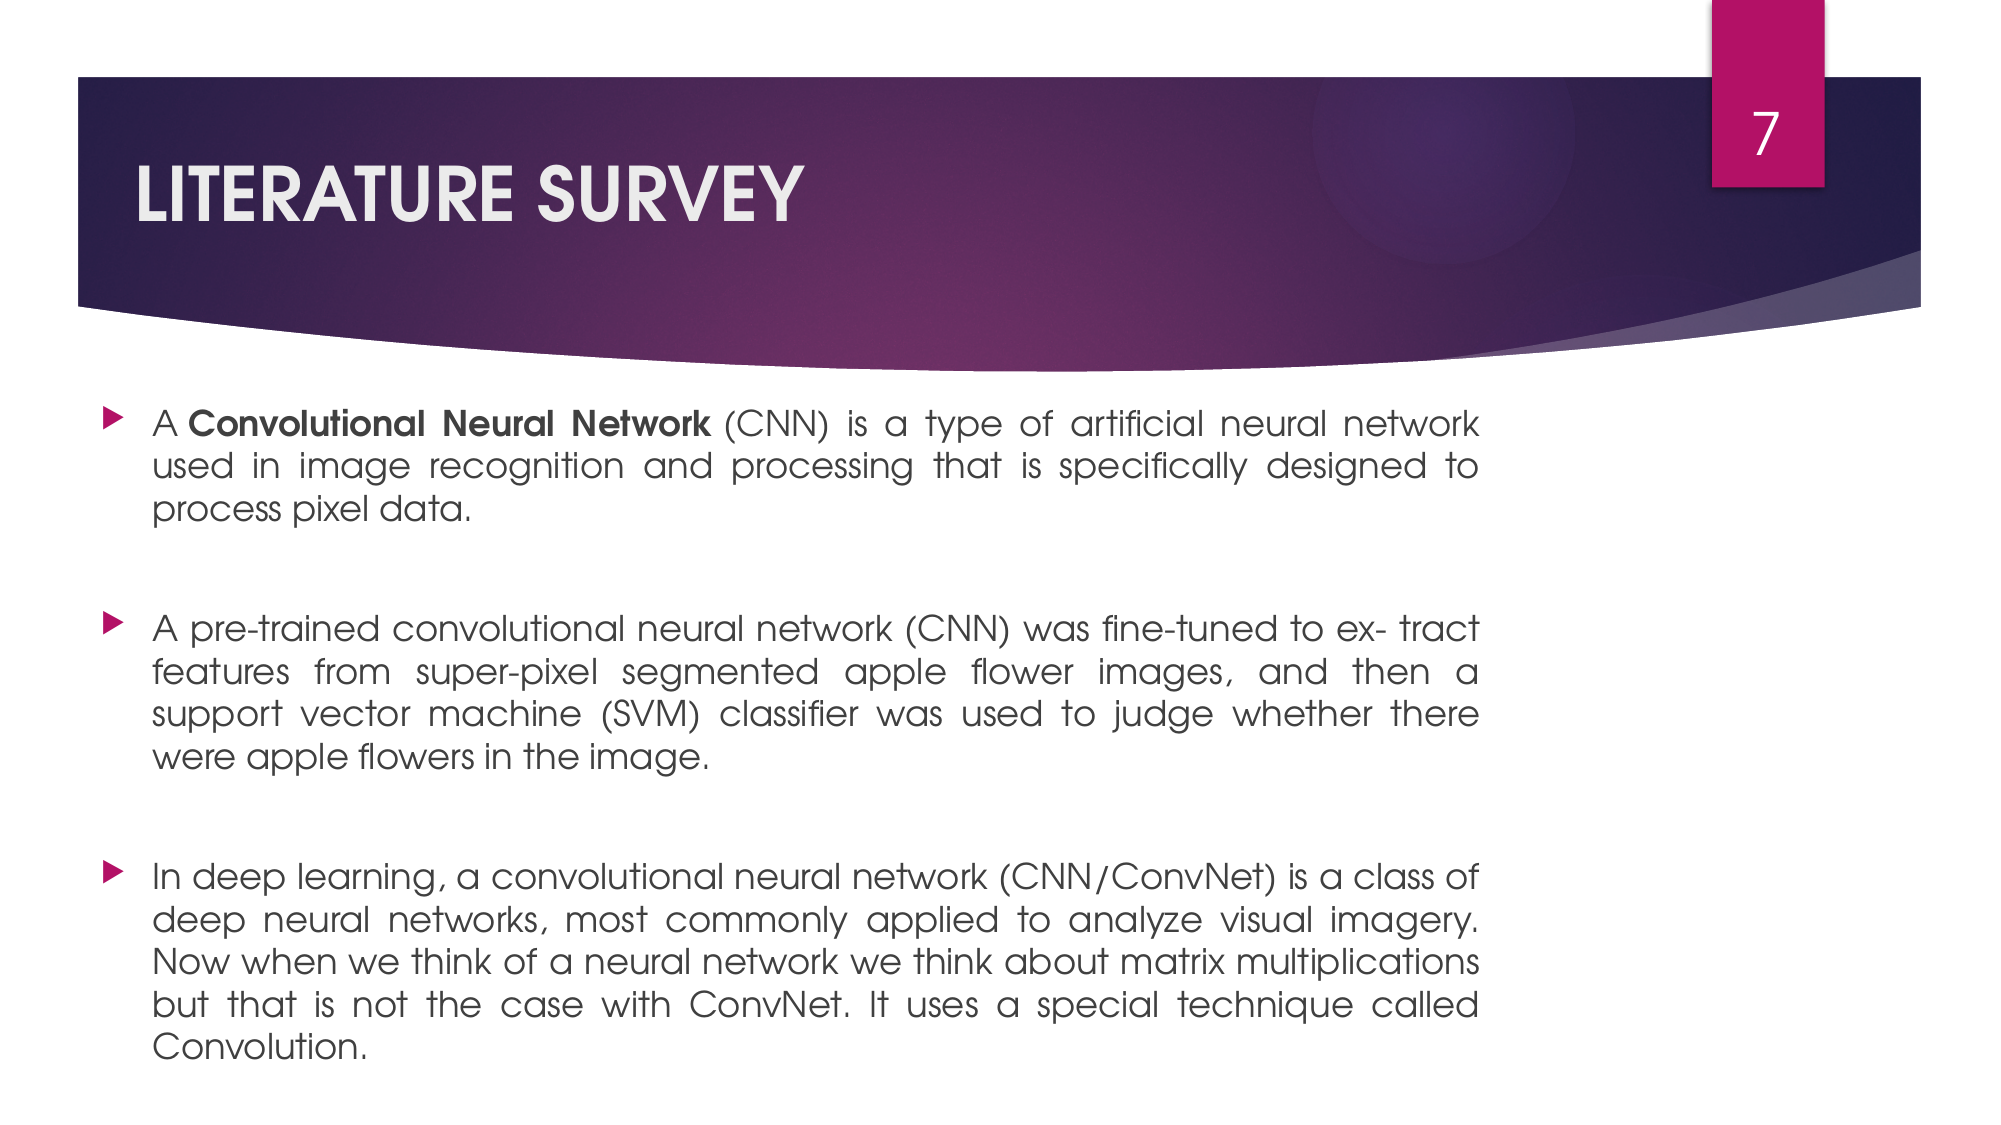

7
# LITERATURE SURVEY
A Convolutional Neural Network (CNN) is a type of artificial neural network used in image recognition and processing that is specifically designed to process pixel data.

A pre-trained convolutional neural network (CNN) was fine-tuned to ex- tract features from super-pixel segmented apple flower images, and then a support vector machine (SVM) classifier was used to judge whether there were apple flowers in the image.

In deep learning, a convolutional neural network (CNN/ConvNet) is a class of deep neural networks, most commonly applied to analyze visual imagery. Now when we think of a neural network we think about matrix multiplications but that is not the case with ConvNet. It uses a special technique called Convolution.